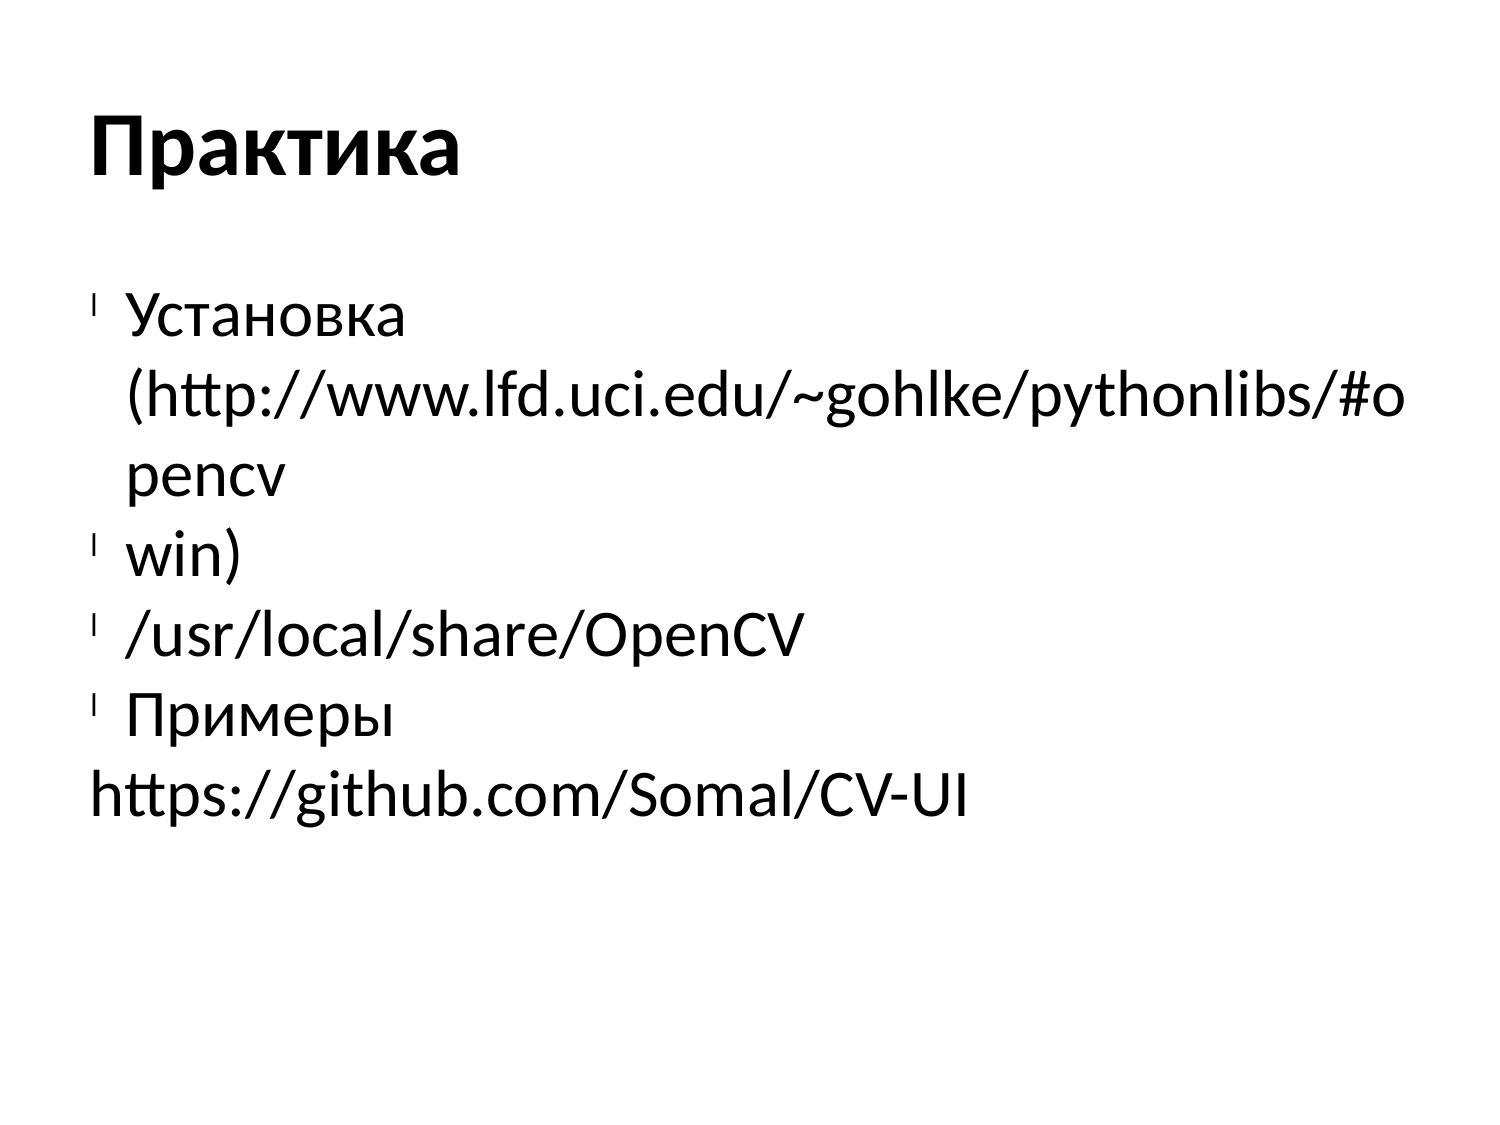

Практика
Установка (http://www.lfd.uci.edu/~gohlke/pythonlibs/#opencv
win)
/usr/local/share/OpenCV
Примеры
https://github.com/Somal/CV-UI